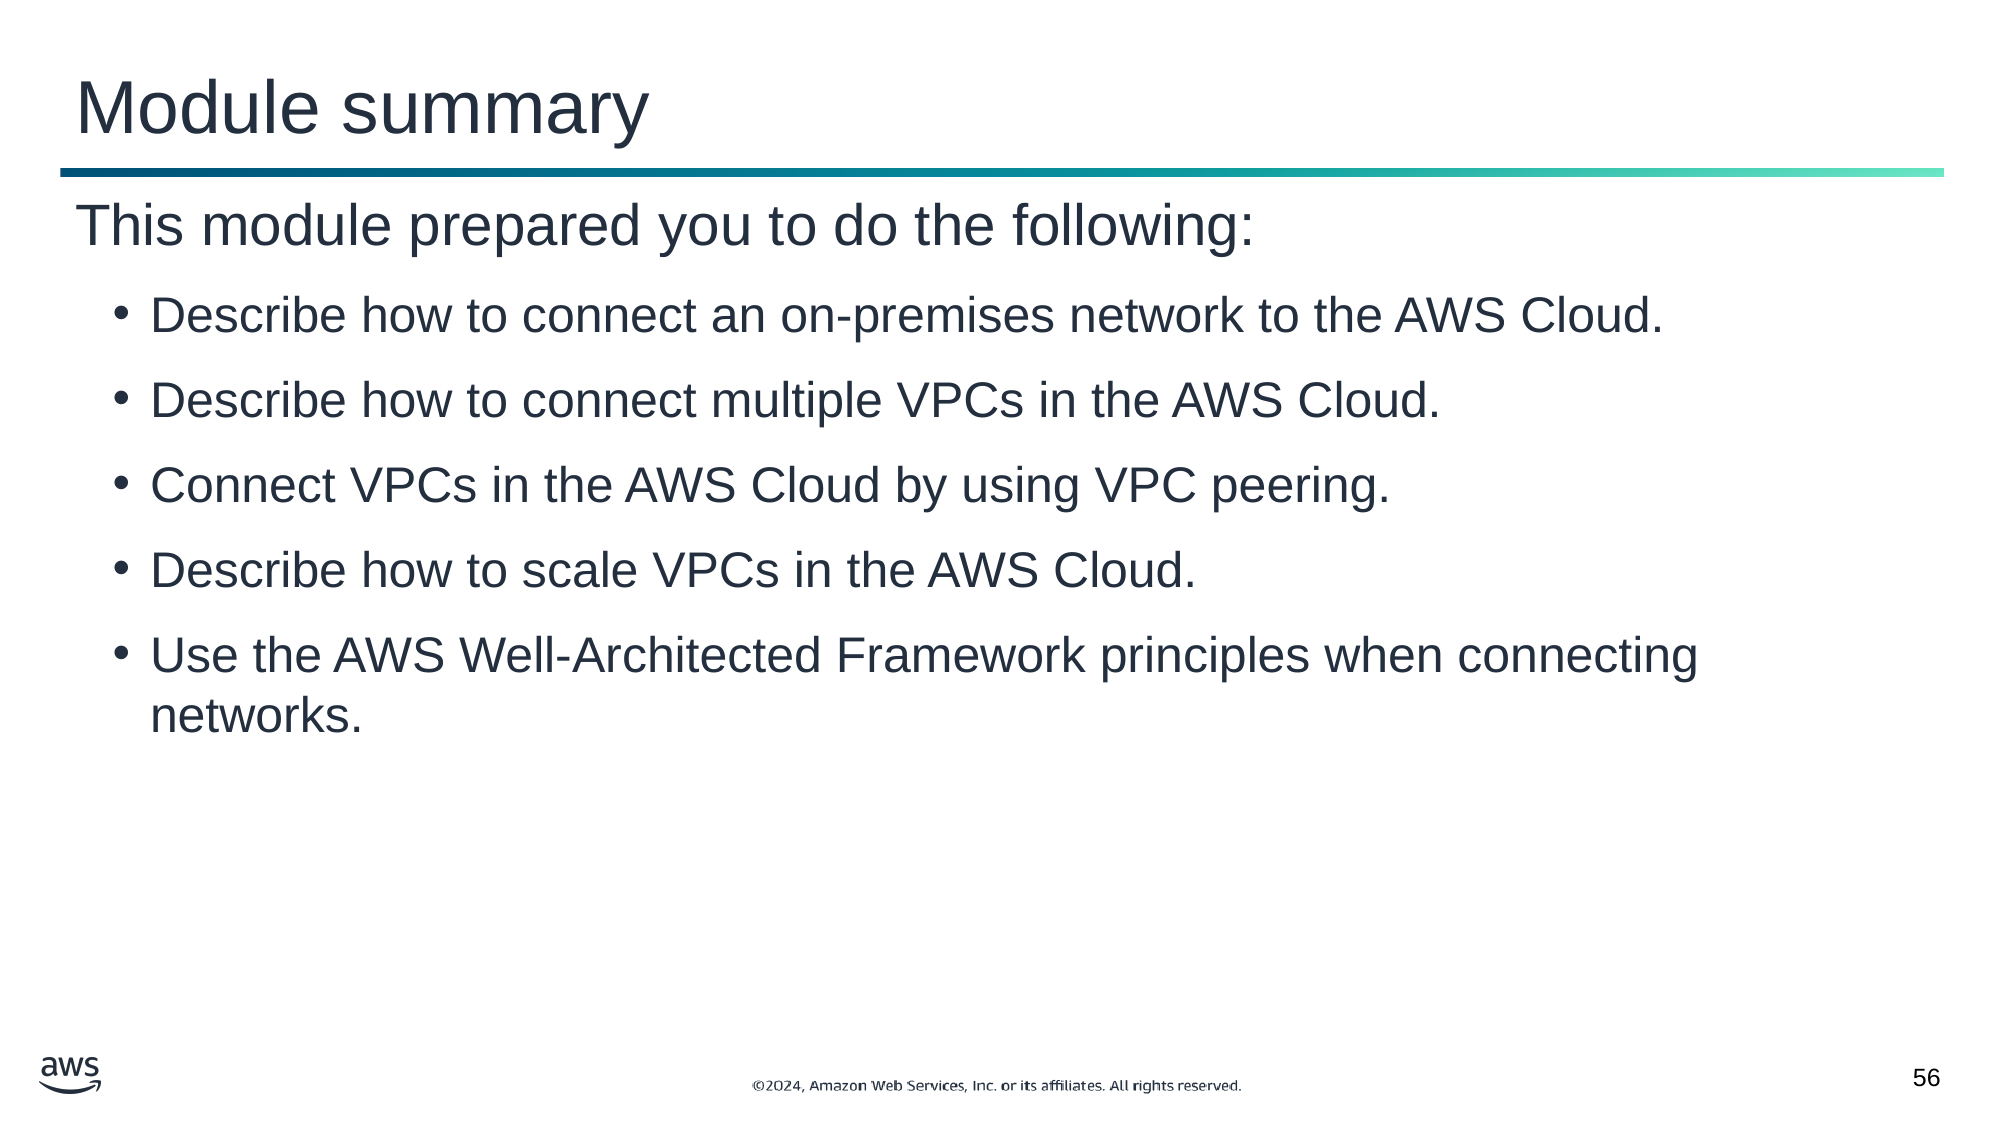

# Module summary
This module prepared you to do the following:
Describe how to connect an on-premises network to the AWS Cloud.
Describe how to connect multiple VPCs in the AWS Cloud.
Connect VPCs in the AWS Cloud by using VPC peering.
Describe how to scale VPCs in the AWS Cloud.
Use the AWS Well-Architected Framework principles when connecting networks.
56